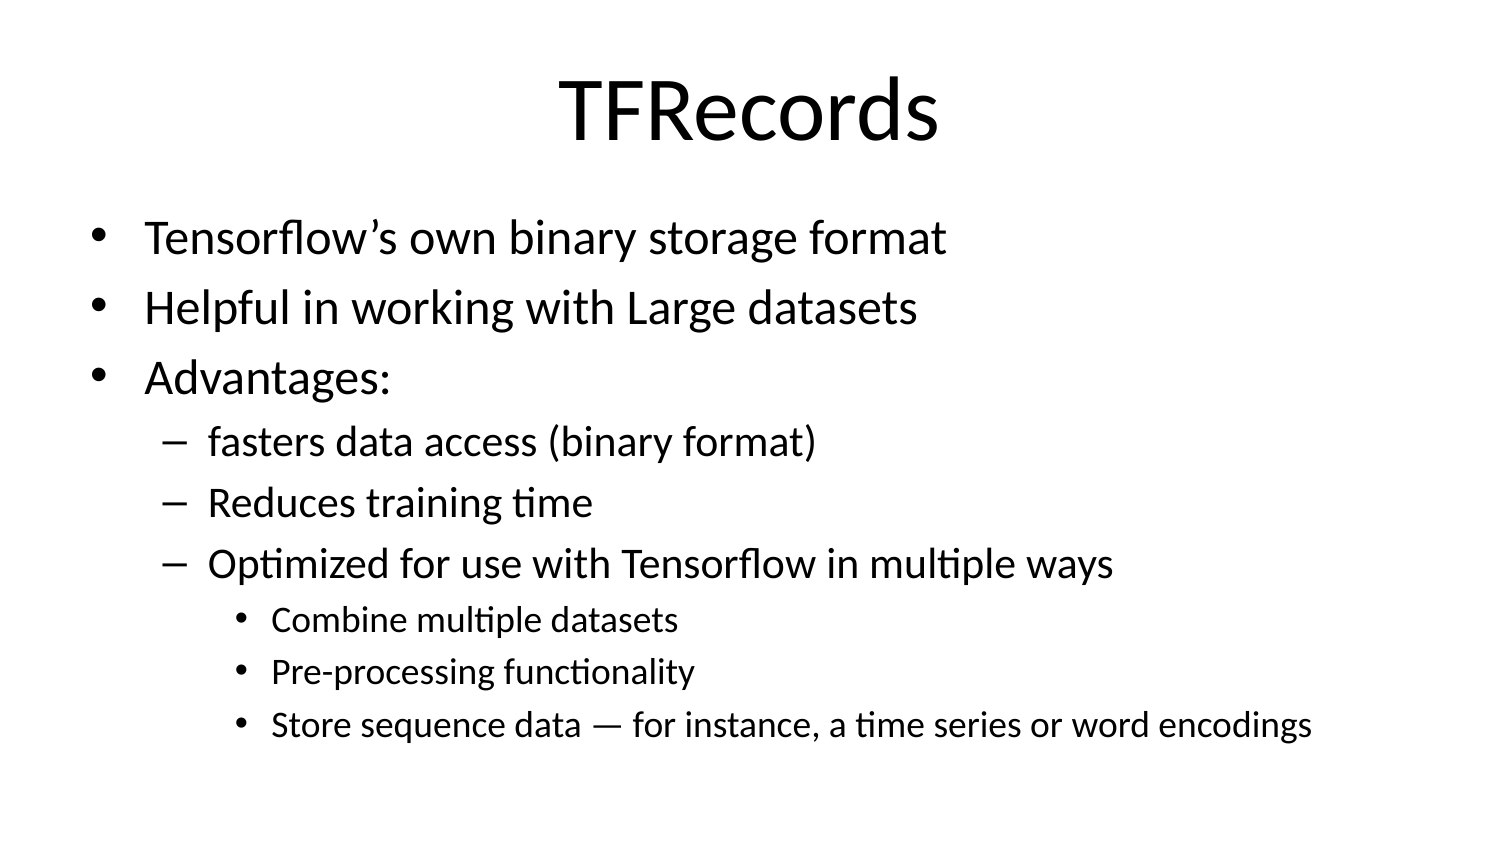

# TFRecords
Tensorflow’s own binary storage format
Helpful in working with Large datasets
Advantages:
fasters data access (binary format)
Reduces training time
Optimized for use with Tensorflow in multiple ways
Combine multiple datasets
Pre-processing functionality
Store sequence data — for instance, a time series or word encodings